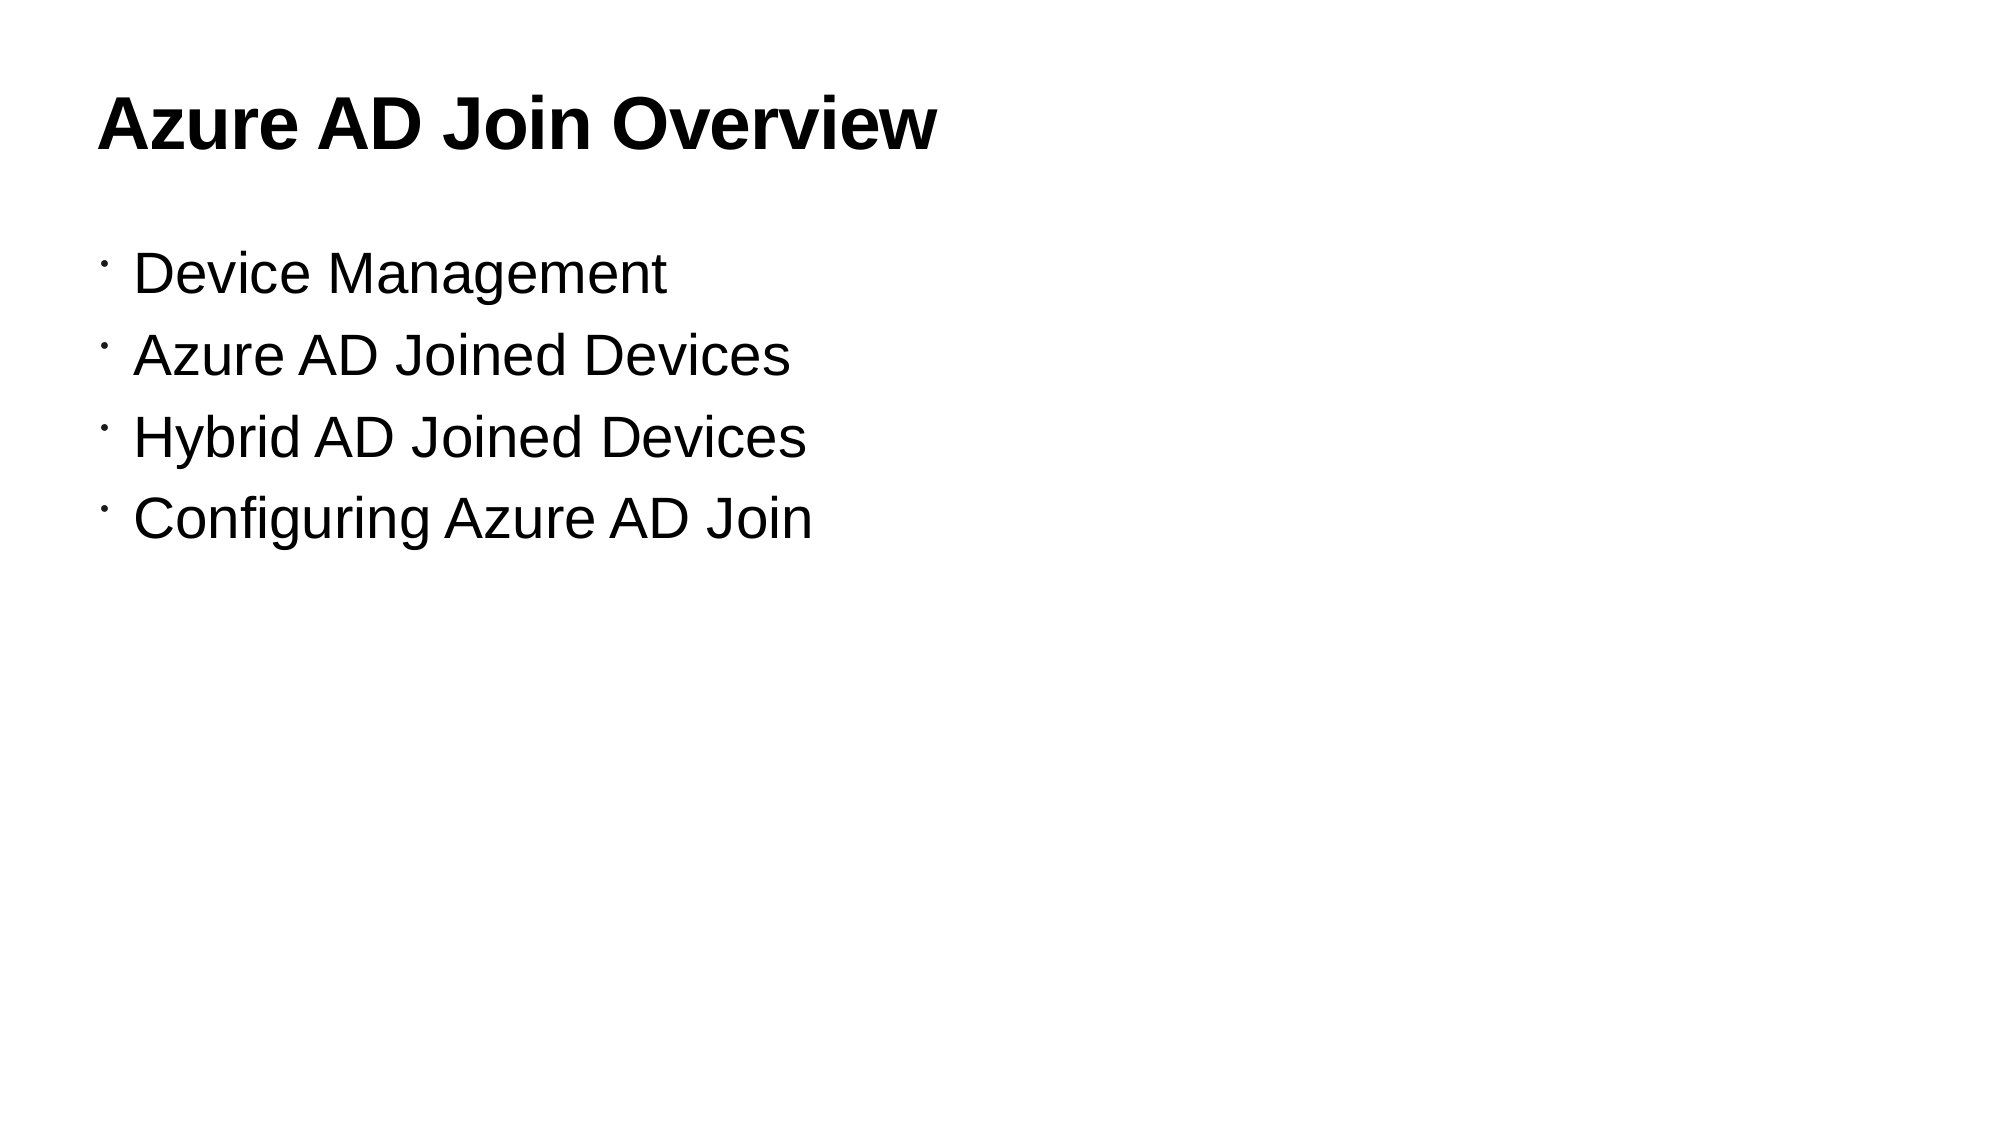

# Azure AD Join Overview
Device Management
Azure AD Joined Devices
Hybrid AD Joined Devices
Configuring Azure AD Join